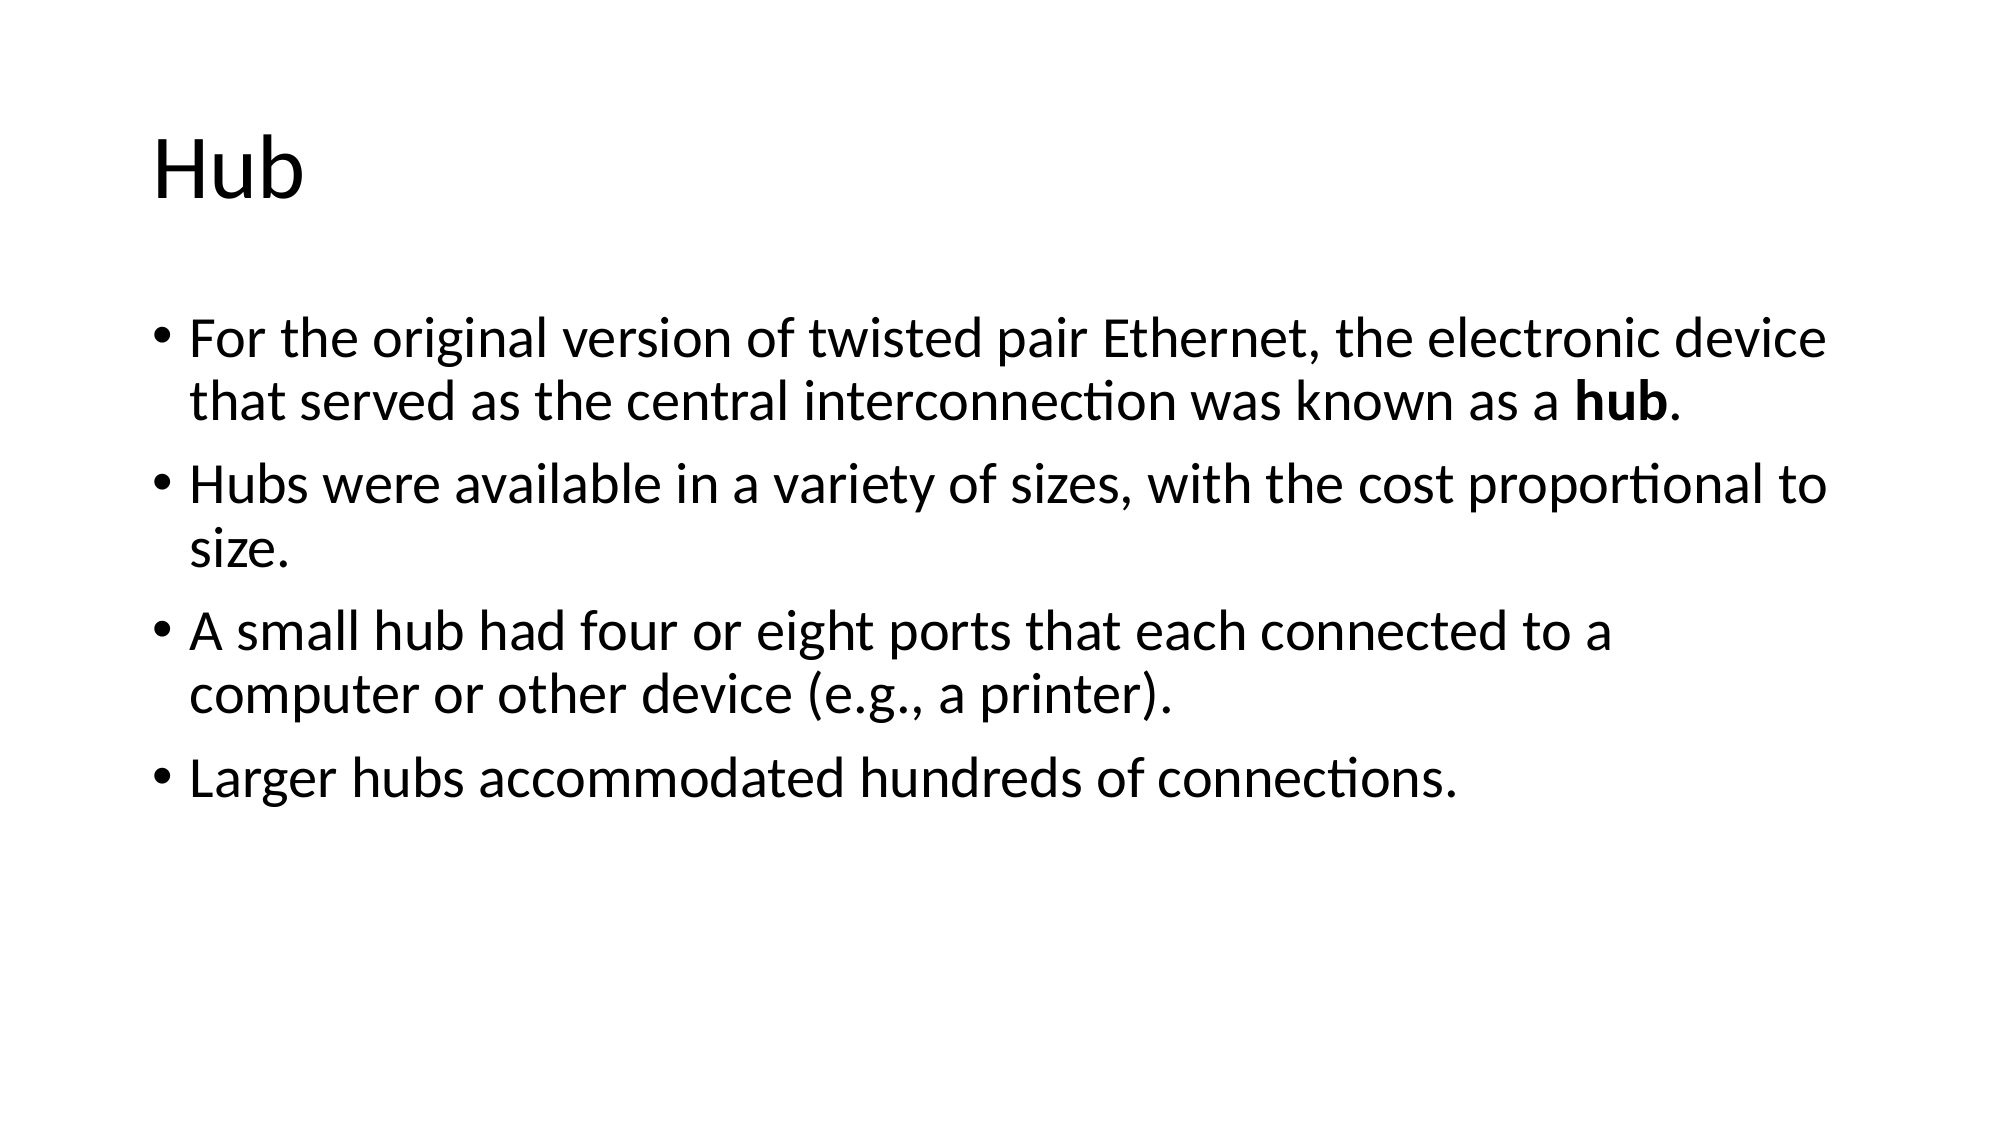

# Hub
For the original version of twisted pair Ethernet, the electronic device that served as the central interconnection was known as a hub.
Hubs were available in a variety of sizes, with the cost proportional to size.
A small hub had four or eight ports that each connected to a computer or other device (e.g., a printer).
Larger hubs accommodated hundreds of connections.